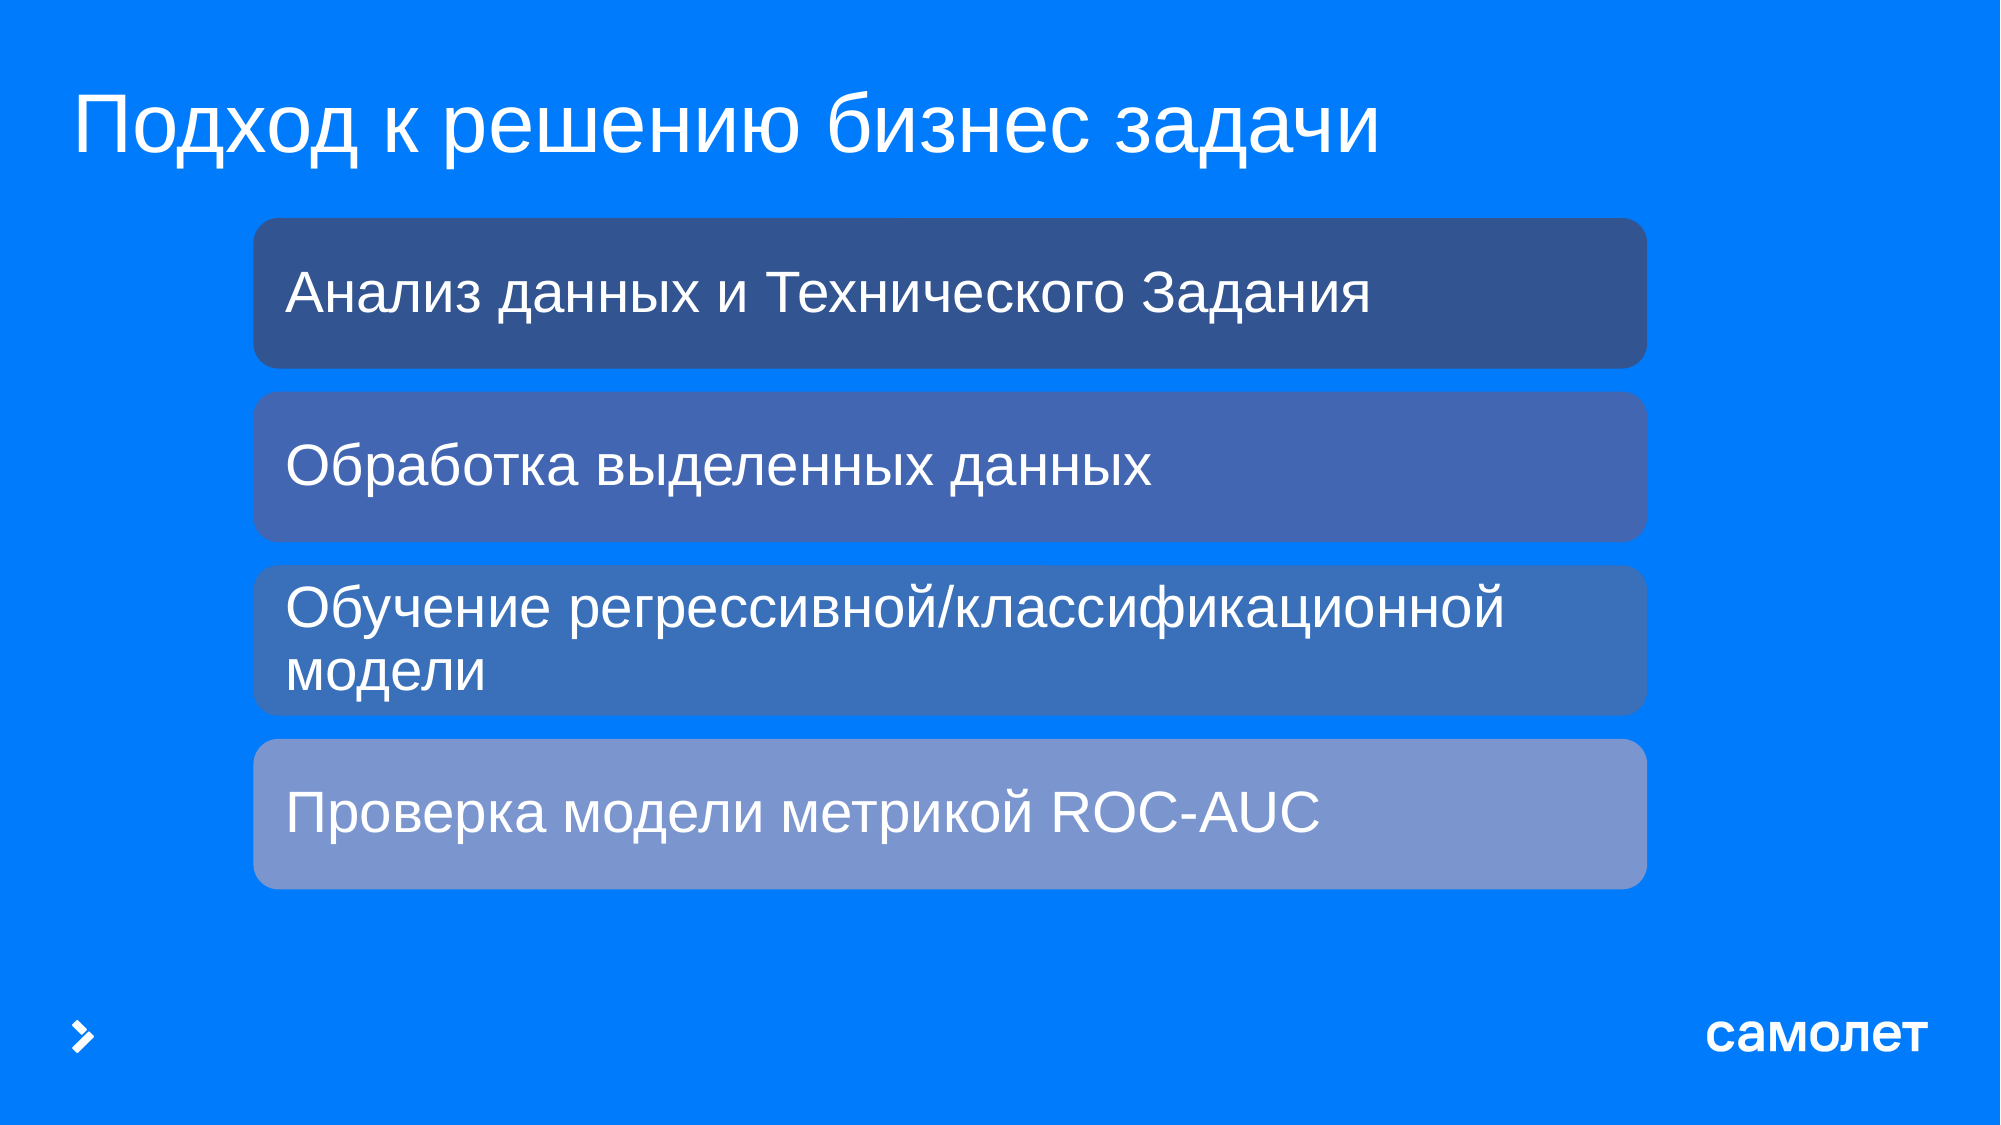

# Подход к решению бизнес задачи
Анализ данных и Технического Задания
Обработка выделенных данных
Обучение регрессивной/классификационной модели
Проверка модели метрикой ROC-AUC